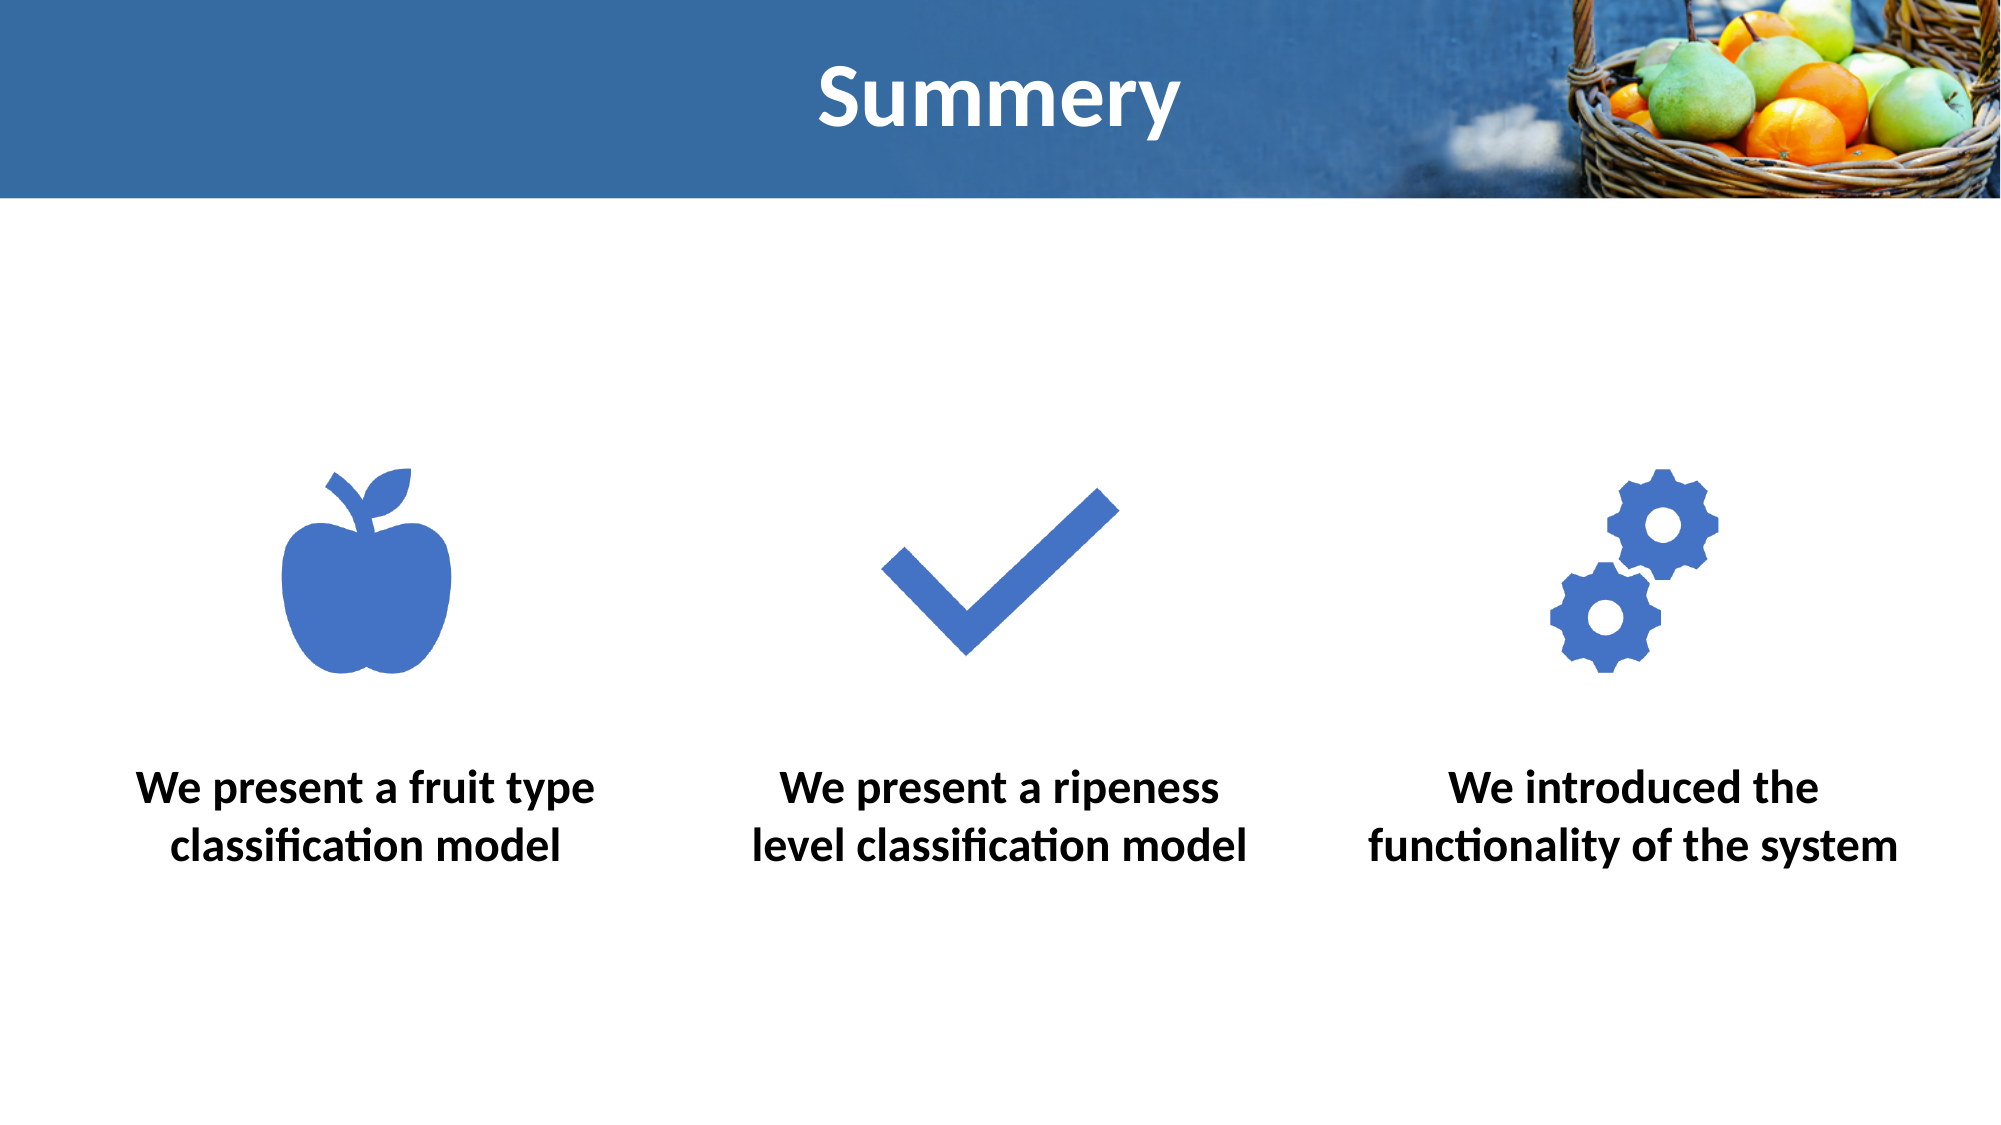

# Summery
We present a fruit type classification model
We present a ripeness level classification model
We introduced the functionality of the system